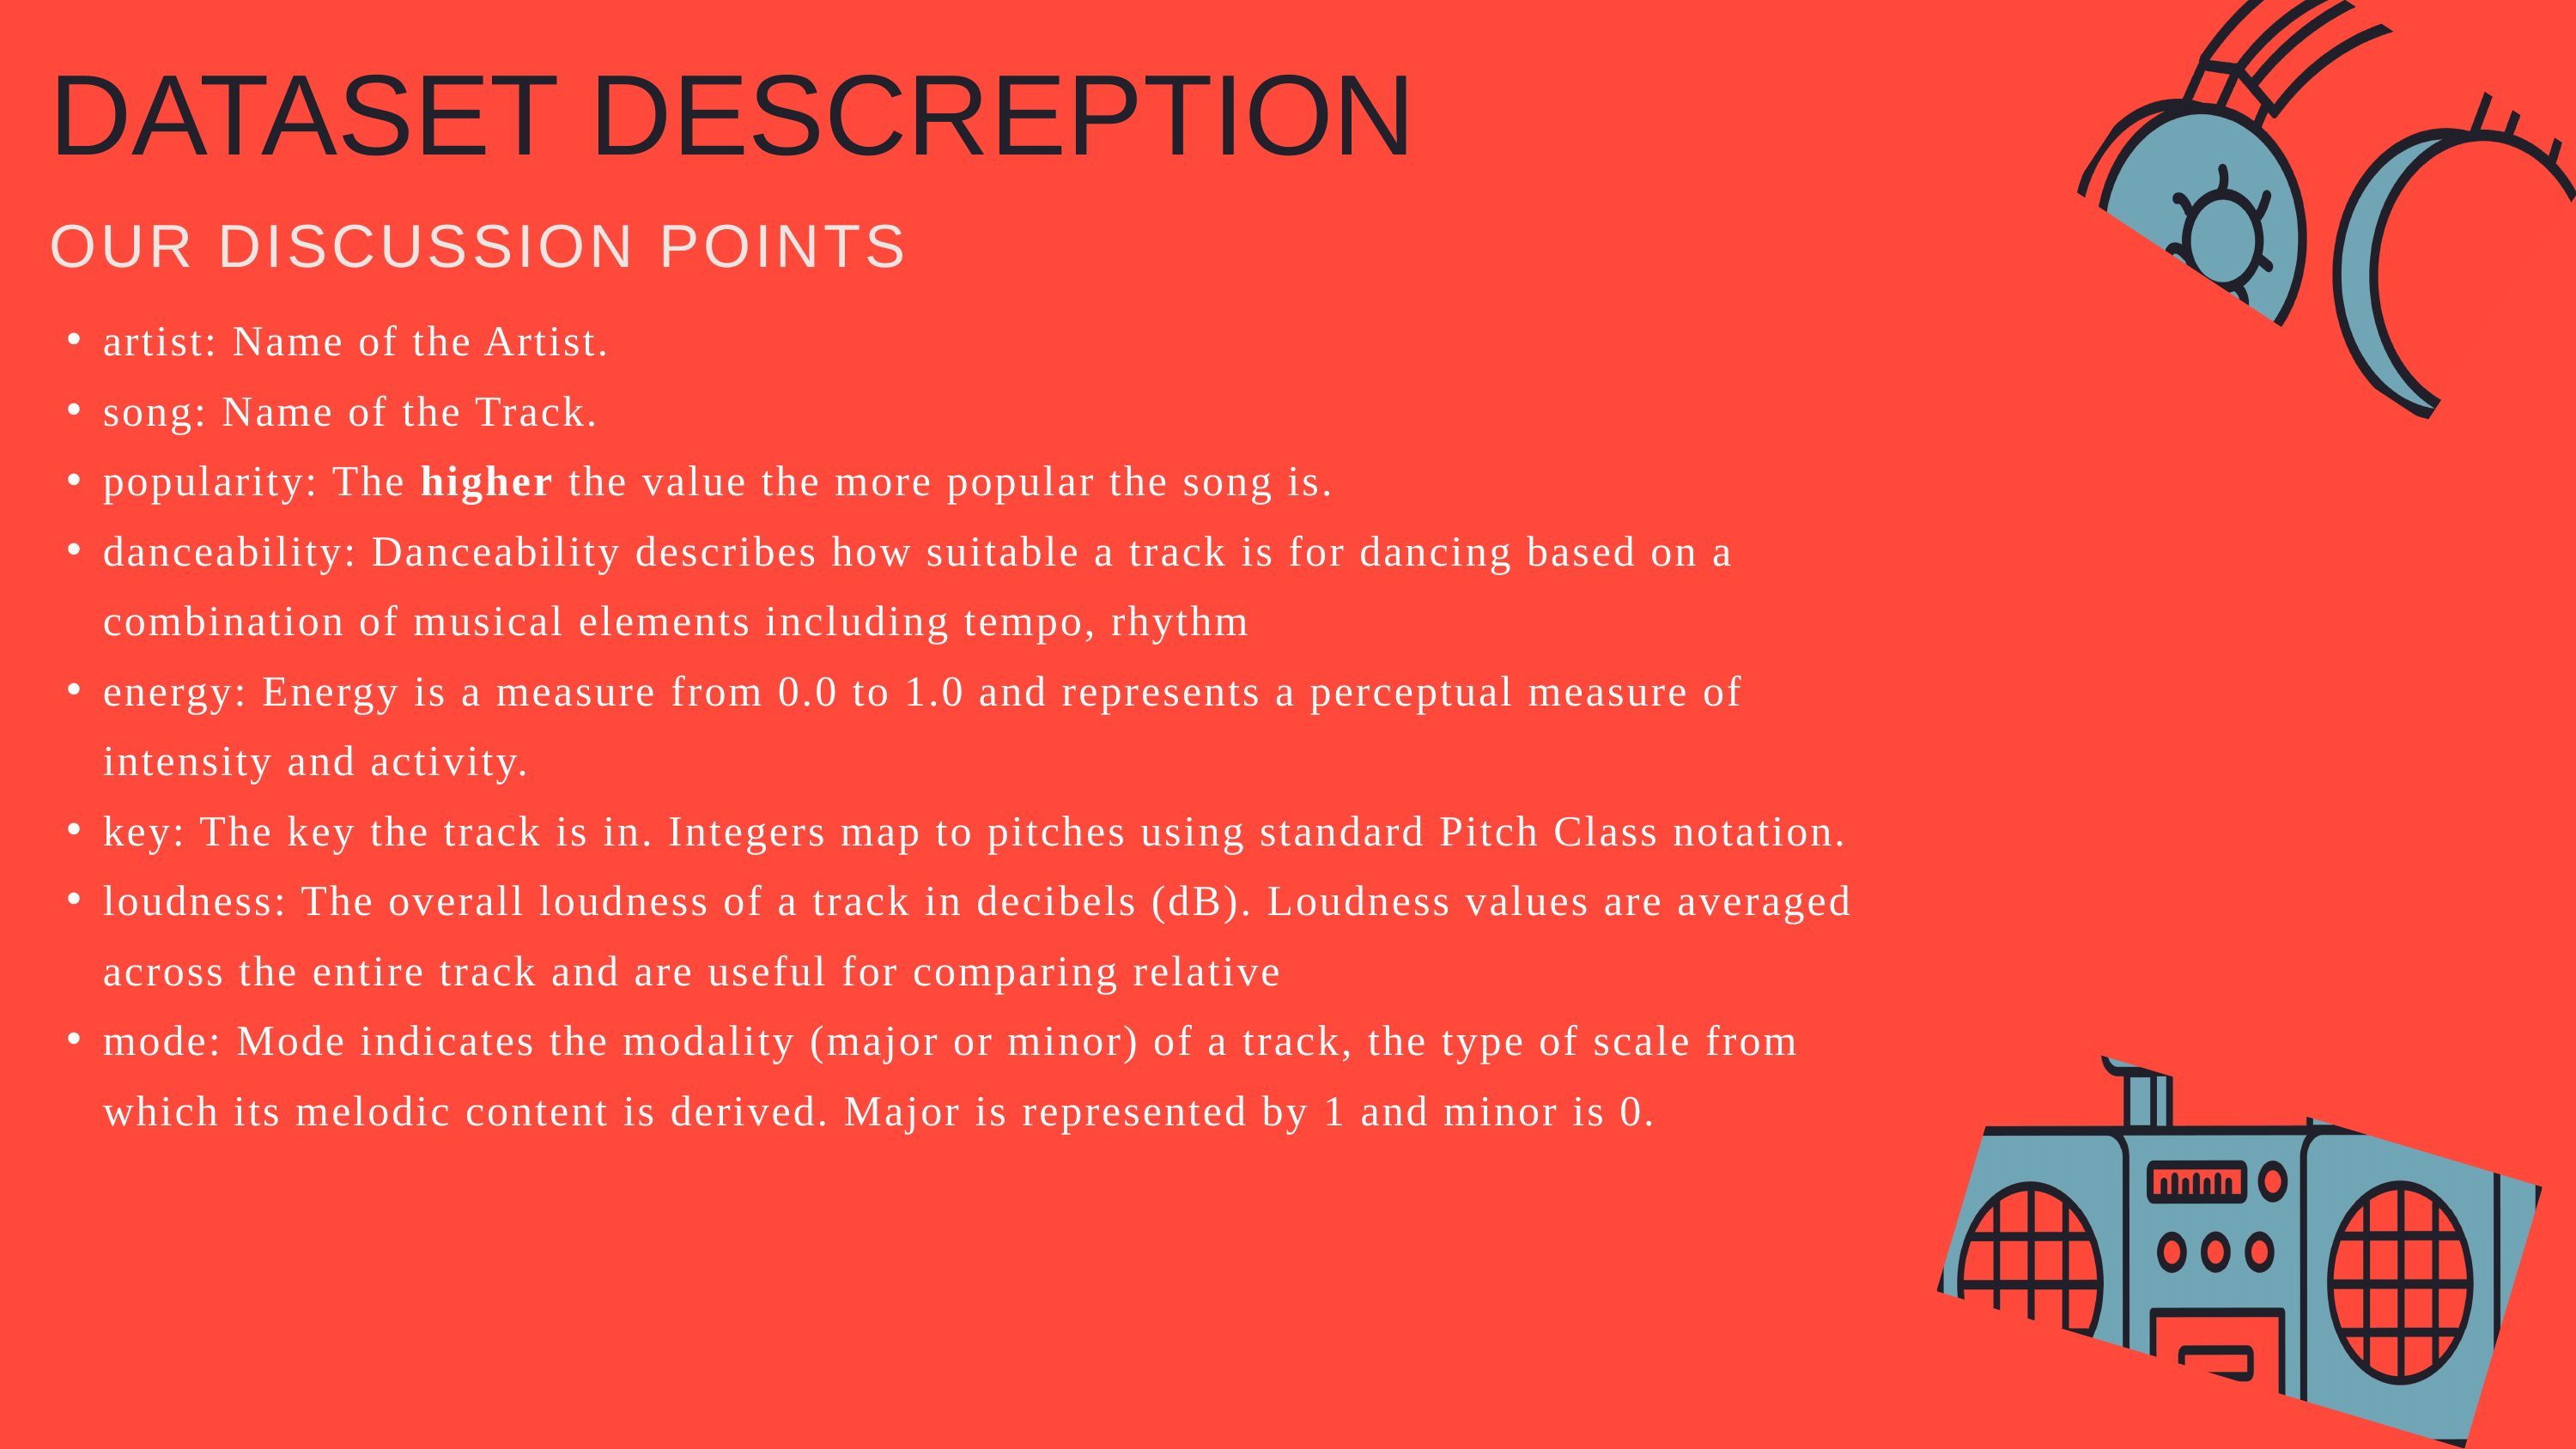

DATASET DESCREPTION
OUR DISCUSSION POINTS
artist: Name of the Artist.
song: Name of the Track.
popularity: The higher the value the more popular the song is.
danceability: Danceability describes how suitable a track is for dancing based on a combination of musical elements including tempo, rhythm
energy: Energy is a measure from 0.0 to 1.0 and represents a perceptual measure of intensity and activity.
key: The key the track is in. Integers map to pitches using standard Pitch Class notation.
loudness: The overall loudness of a track in decibels (dB). Loudness values are averaged across the entire track and are useful for comparing relative
mode: Mode indicates the modality (major or minor) of a track, the type of scale from which its melodic content is derived. Major is represented by 1 and minor is 0.